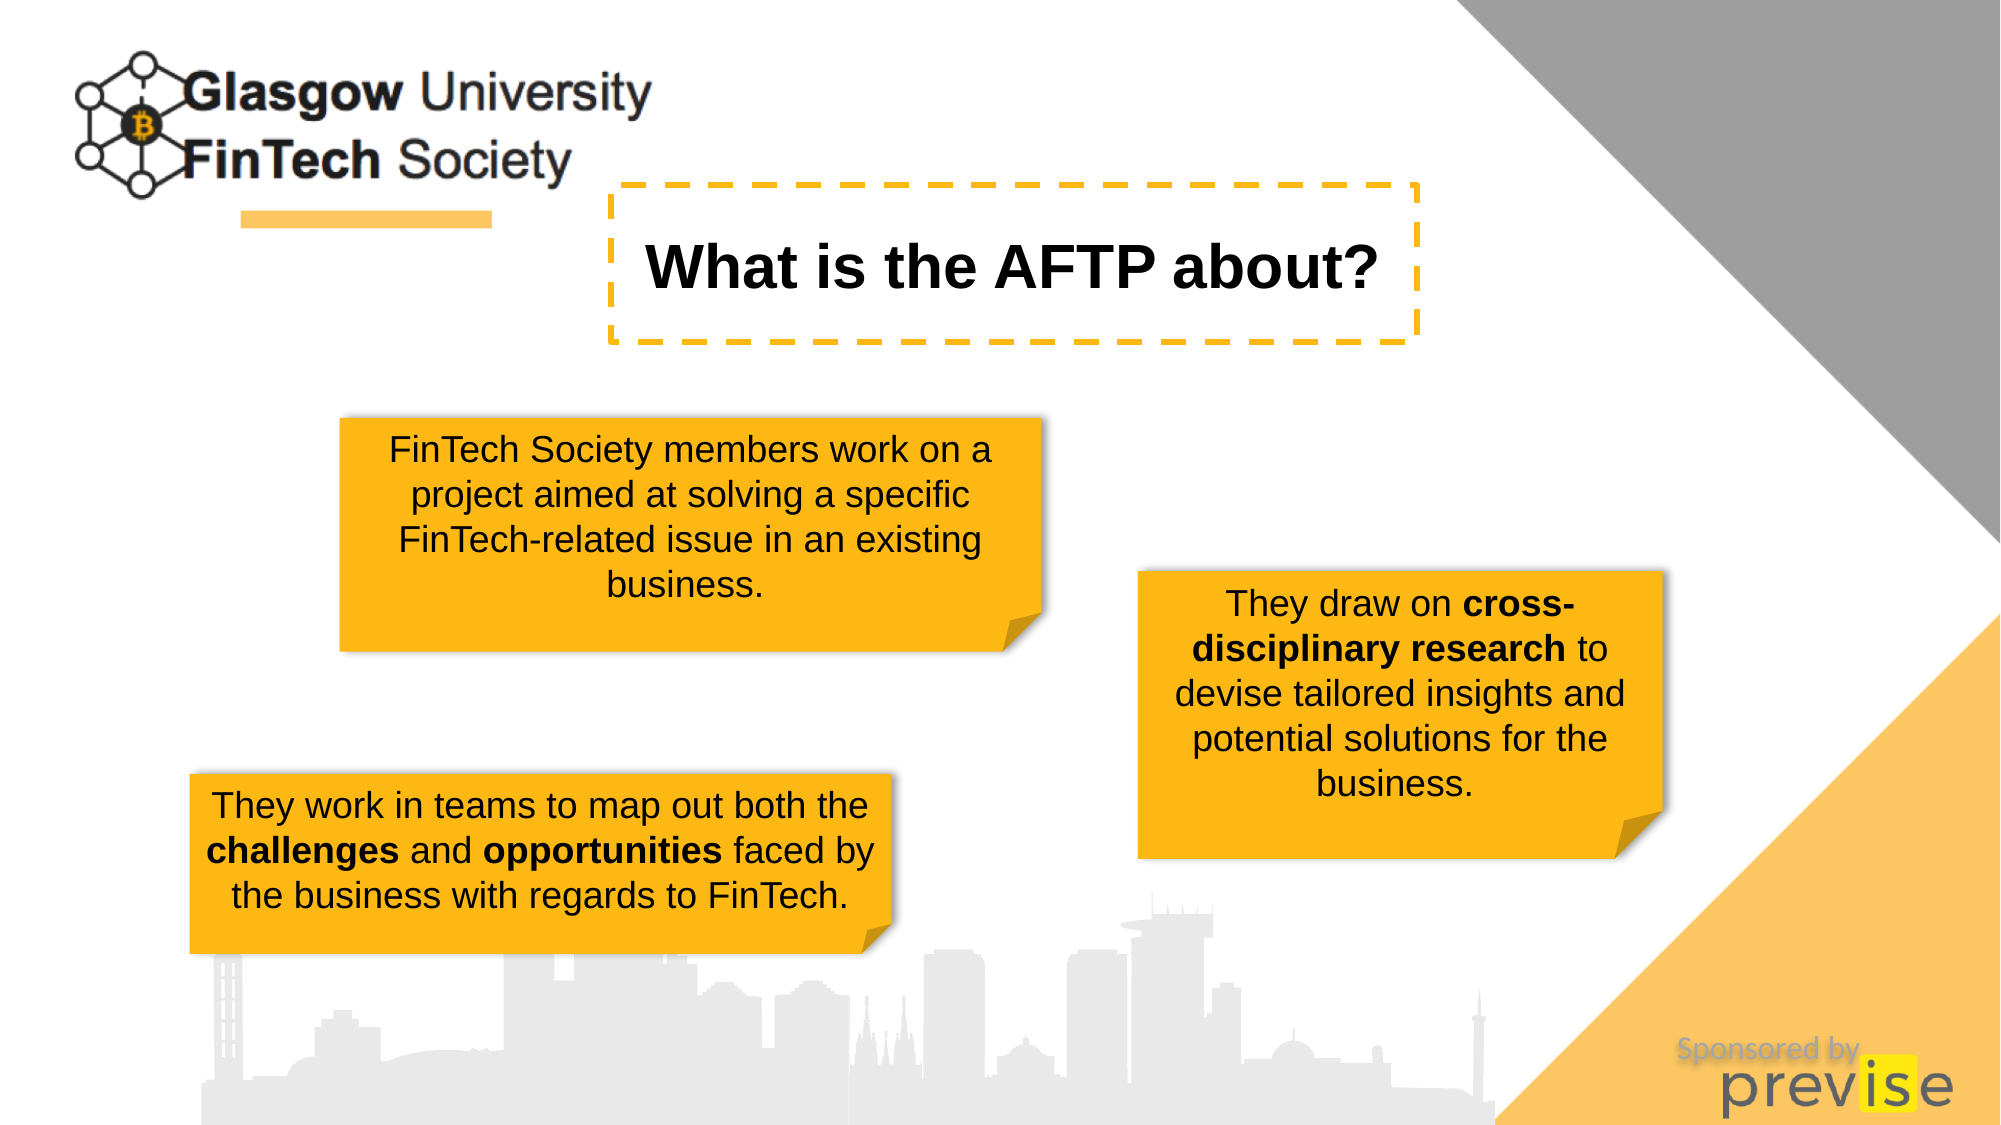

# What is the AFTP about?
FinTech Society members work on a project aimed at solving a specific FinTech-related issue in an existing business.
They draw on cross-disciplinary research to devise tailored insights and potential solutions for the business.
They work in teams to map out both the challenges and opportunities faced by the business with regards to FinTech.